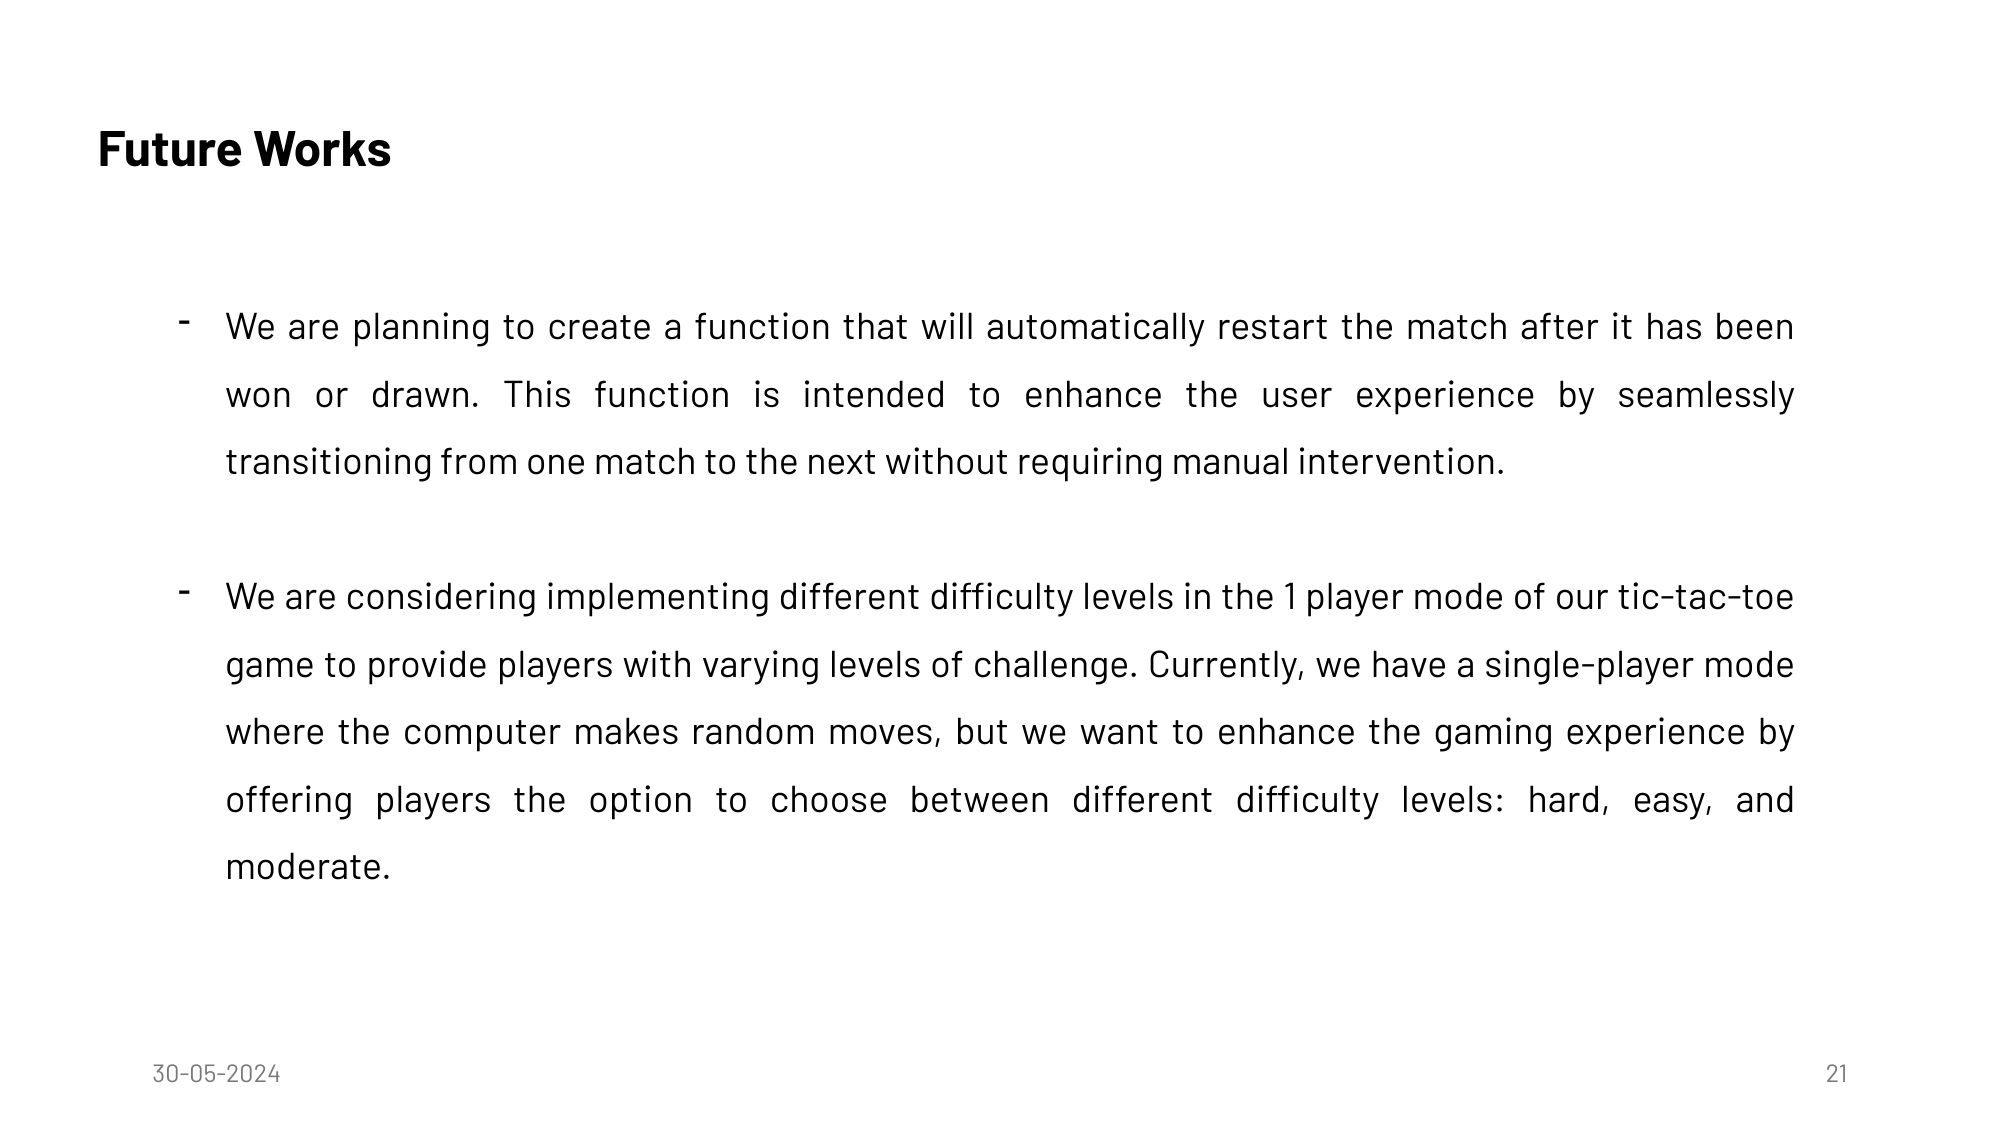

Future Works
We are planning to create a function that will automatically restart the match after it has been won or drawn. This function is intended to enhance the user experience by seamlessly transitioning from one match to the next without requiring manual intervention.

We are considering implementing different difficulty levels in the 1 player mode of our tic-tac-toe game to provide players with varying levels of challenge. Currently, we have a single-player mode where the computer makes random moves, but we want to enhance the gaming experience by offering players the option to choose between different difficulty levels: hard, easy, and moderate.
30-05-2024
21